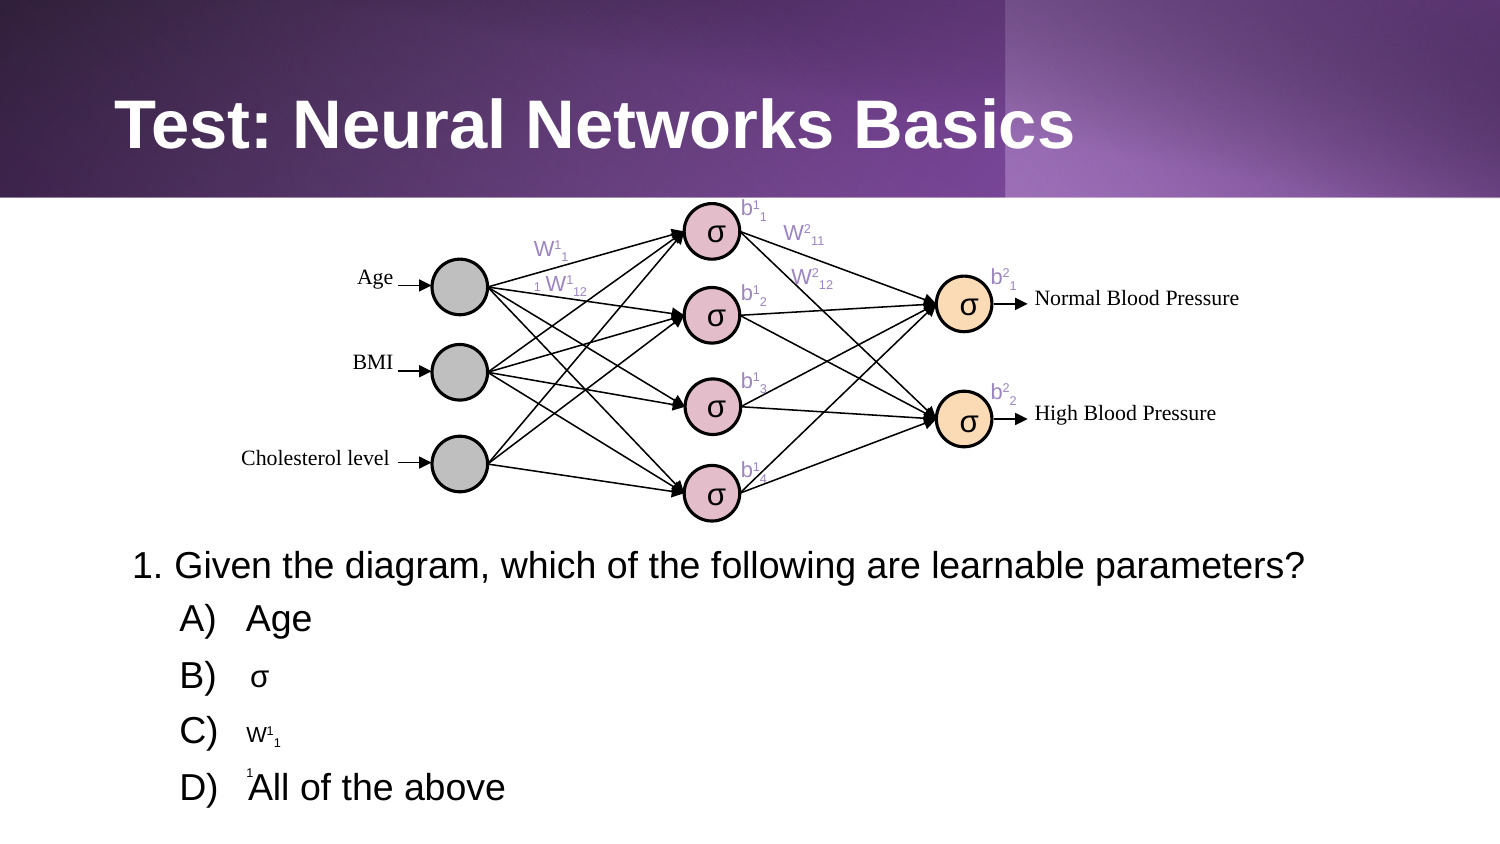

# Test: Neural Networks Basics
b11

 Age
Normal Blood Pressure
BMI
High Blood Pressure
Cholesterol level

σ
W211
W111
W212
W112
σ
σ
σ
σ
σ
b21
b12
b13
b22
b14
Given the diagram, which of the following are learnable parameters?
A)   Age
B)
σ
C)
W111
D)   All of the above